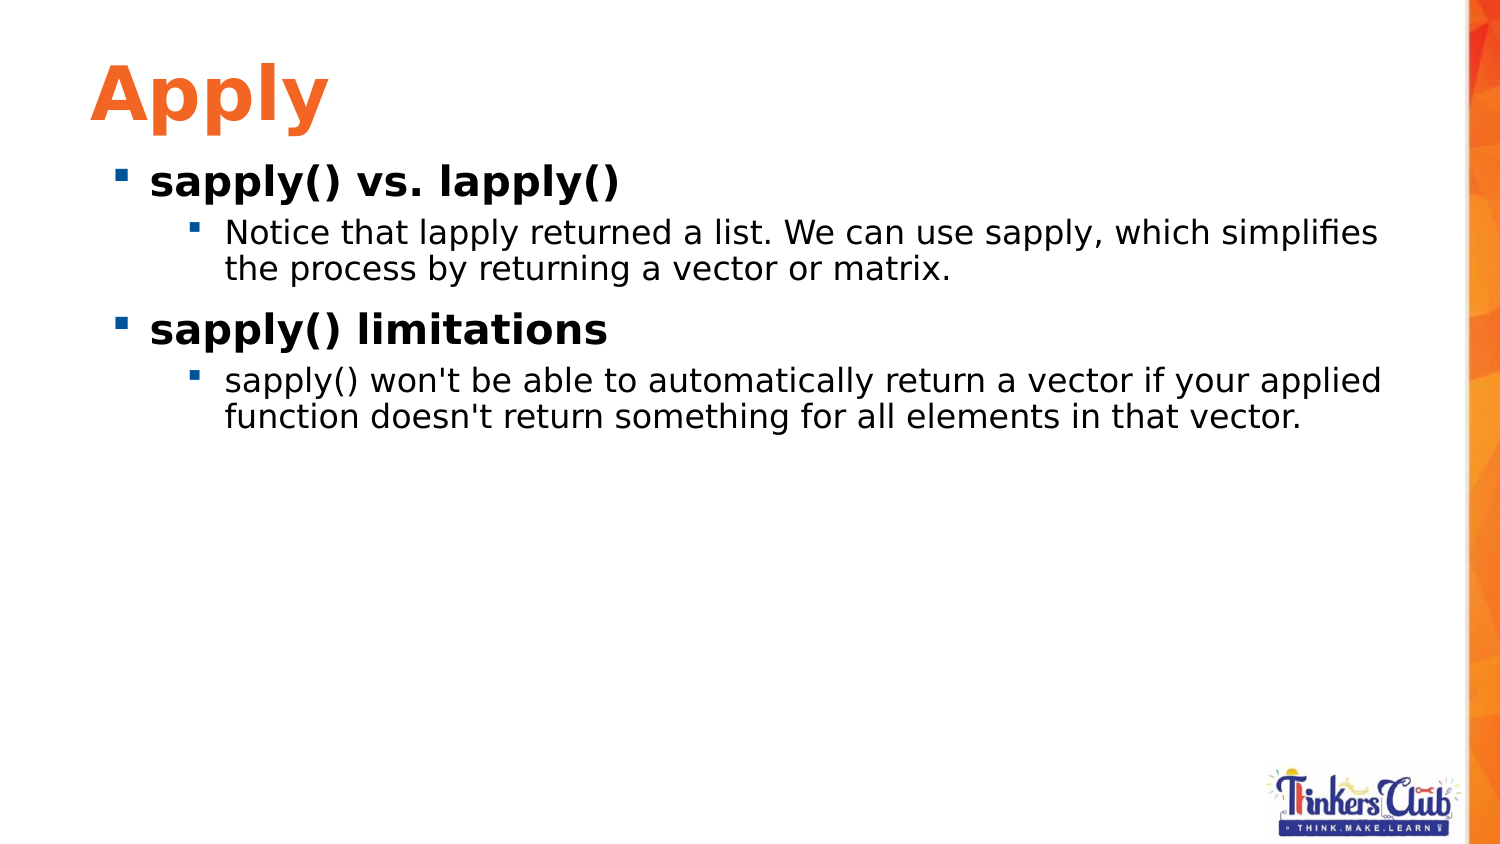

Apply
sapply() vs. lapply()
Notice that lapply returned a list. We can use sapply, which simplifies the process by returning a vector or matrix.
sapply() limitations
sapply() won't be able to automatically return a vector if your applied function doesn't return something for all elements in that vector.